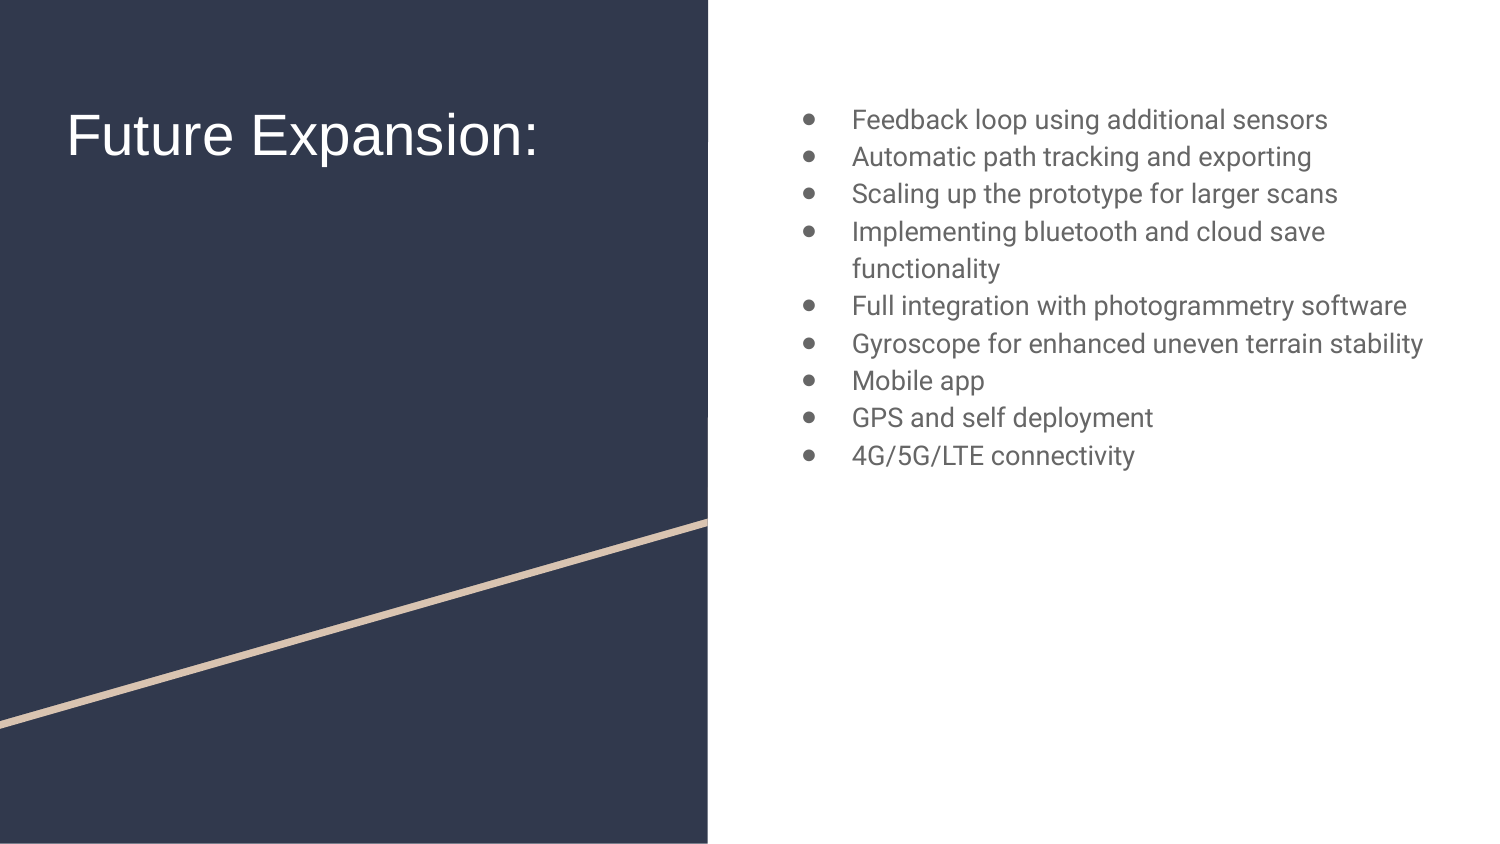

# Future Expansion:
Feedback loop using additional sensors
Automatic path tracking and exporting
Scaling up the prototype for larger scans
Implementing bluetooth and cloud save functionality
Full integration with photogrammetry software
Gyroscope for enhanced uneven terrain stability
Mobile app
GPS and self deployment
4G/5G/LTE connectivity